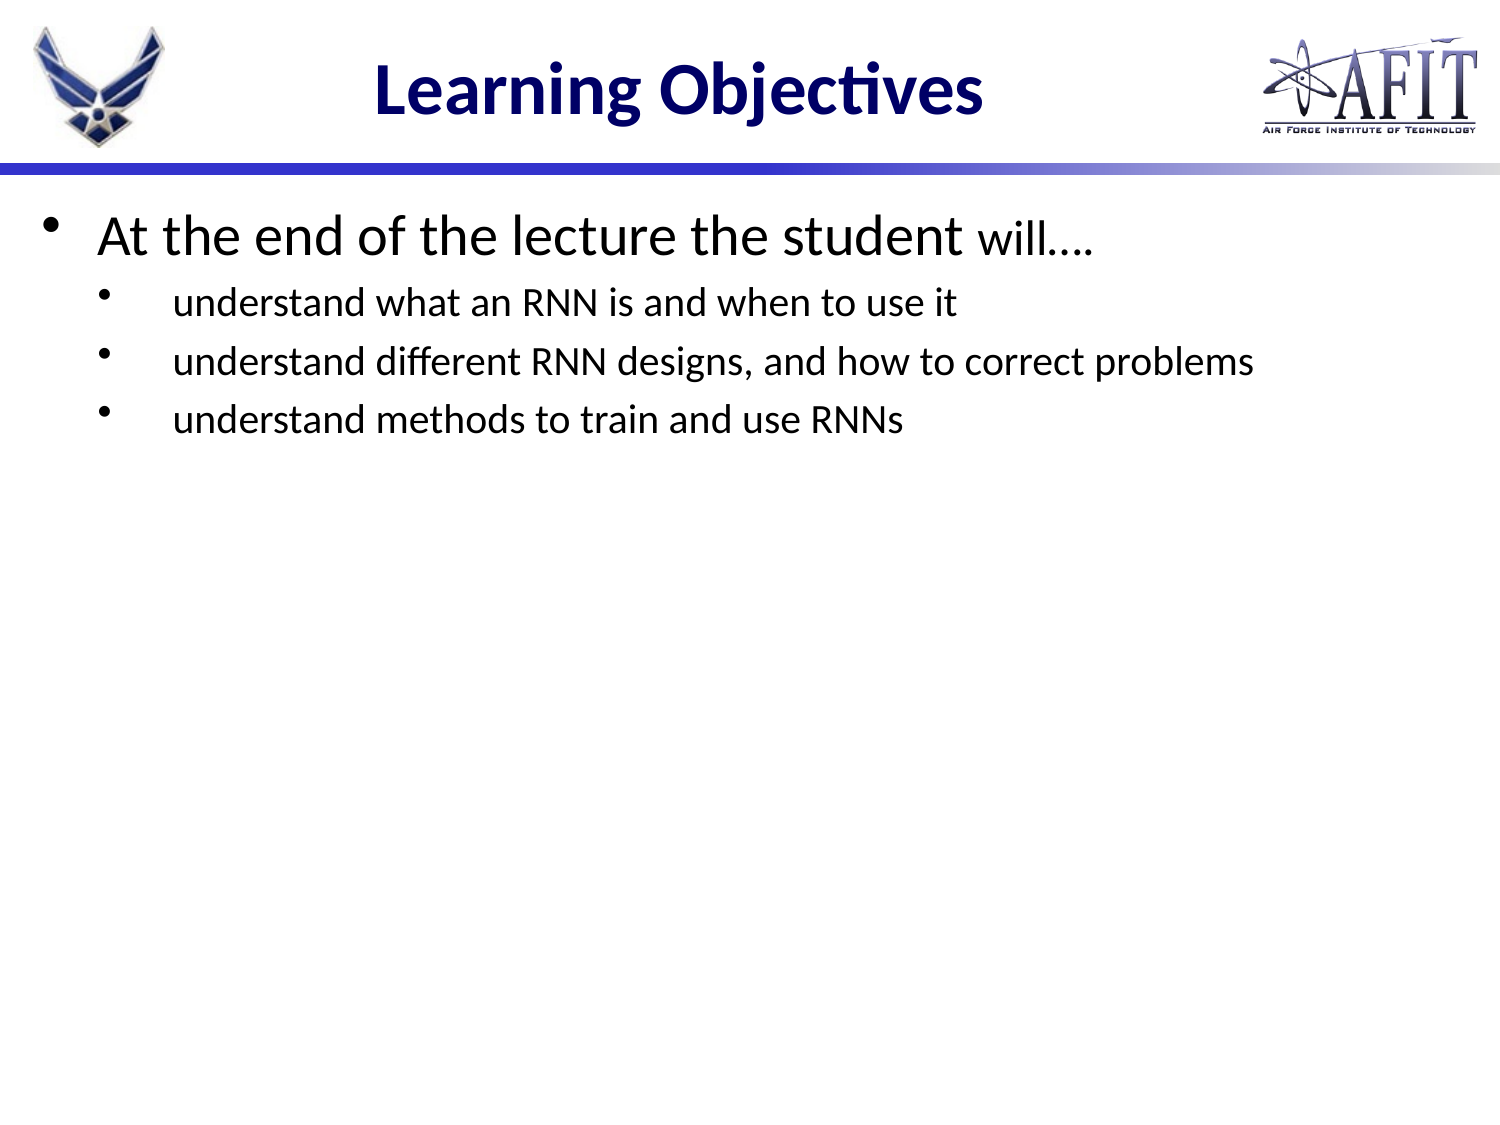

# Learning Objectives
At the end of the lecture the student will….
understand what an RNN is and when to use it
understand different RNN designs, and how to correct problems
understand methods to train and use RNNs